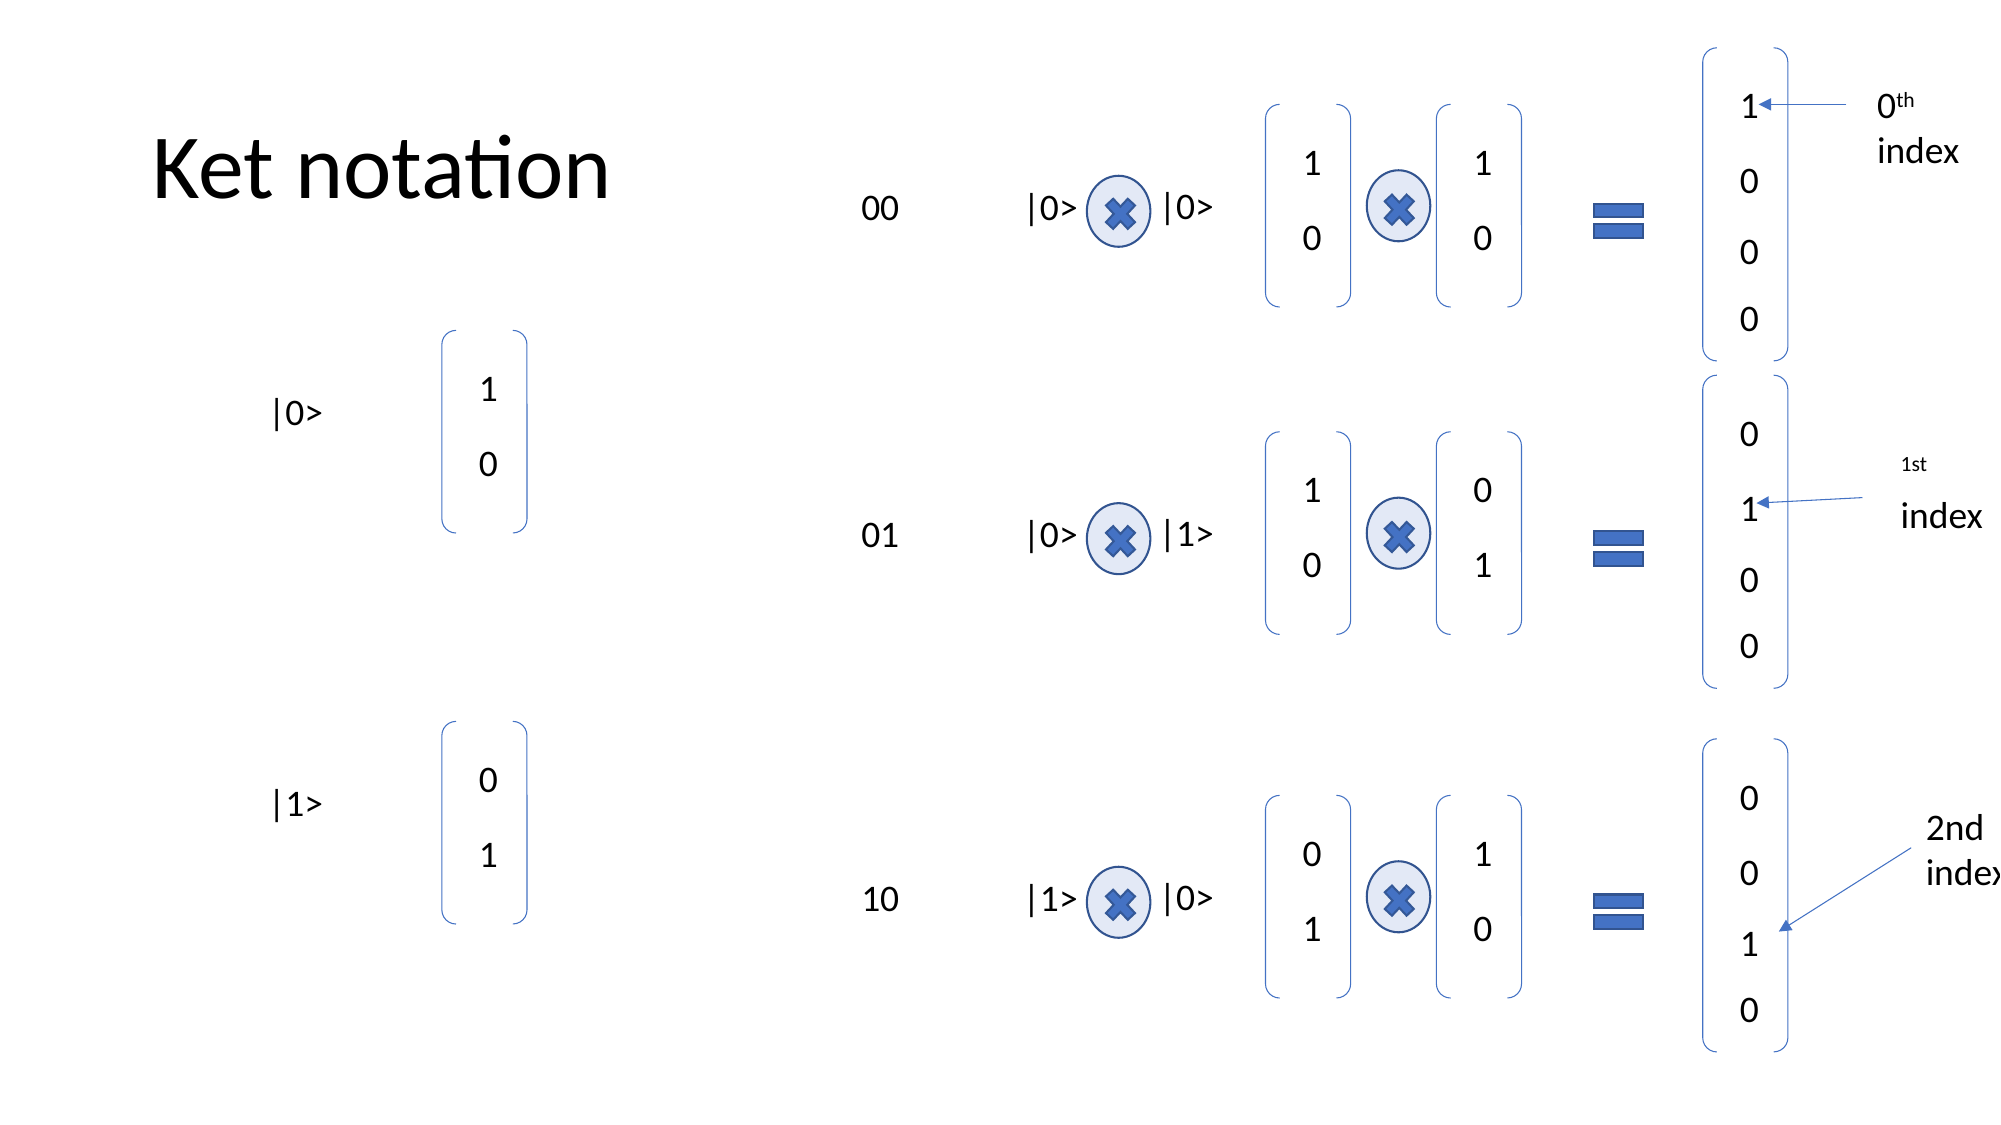

# Ket notation
1
0th index

1
1
0

|0>
00
|0>

0
0
0
0

1

|0>
0
0

1st index
1
0
1

|1>
01
|0>

0
1
0
0

0
0
|1>

2nd index
0
1
1
0

|0>
10
|1>

1
0
1
0